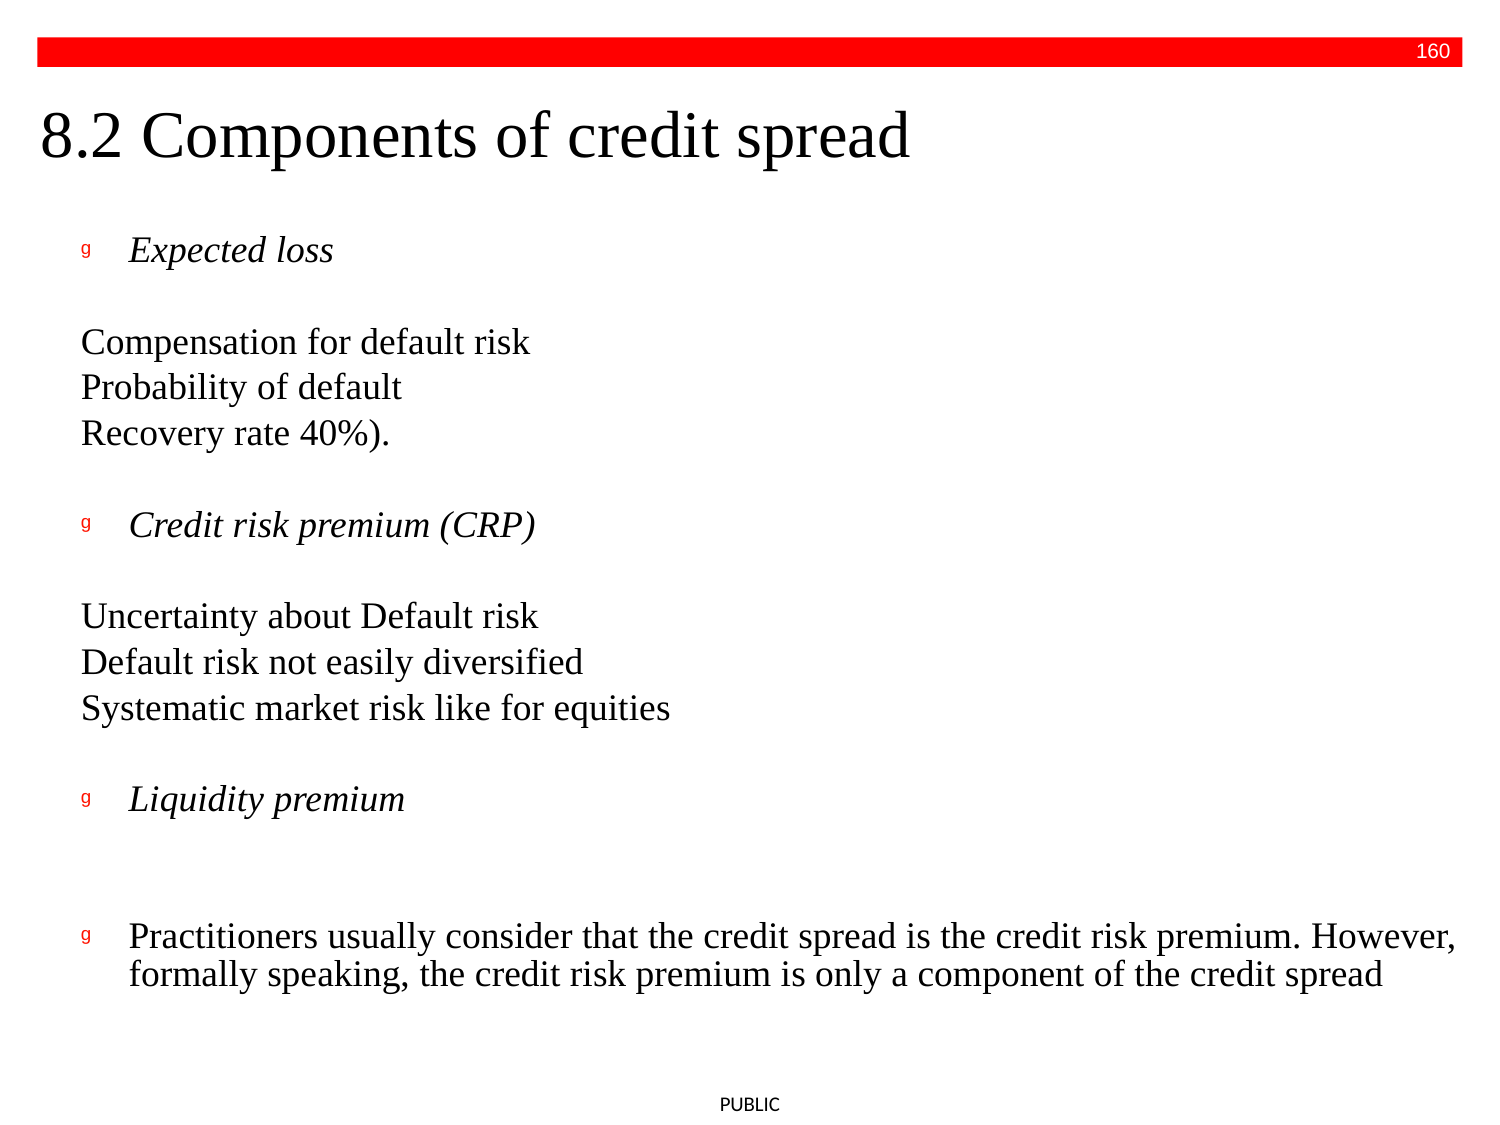

8.2 Components of credit spread
Expected loss

Compensation for default risk
Probability of default
Recovery rate 40%).

Credit risk premium (CRP)

Uncertainty about Default risk
Default risk not easily diversified
Systematic market risk like for equities

Liquidity premium

Practitioners usually consider that the credit spread is the credit risk premium. However, formally speaking, the credit risk premium is only a component of the credit spread